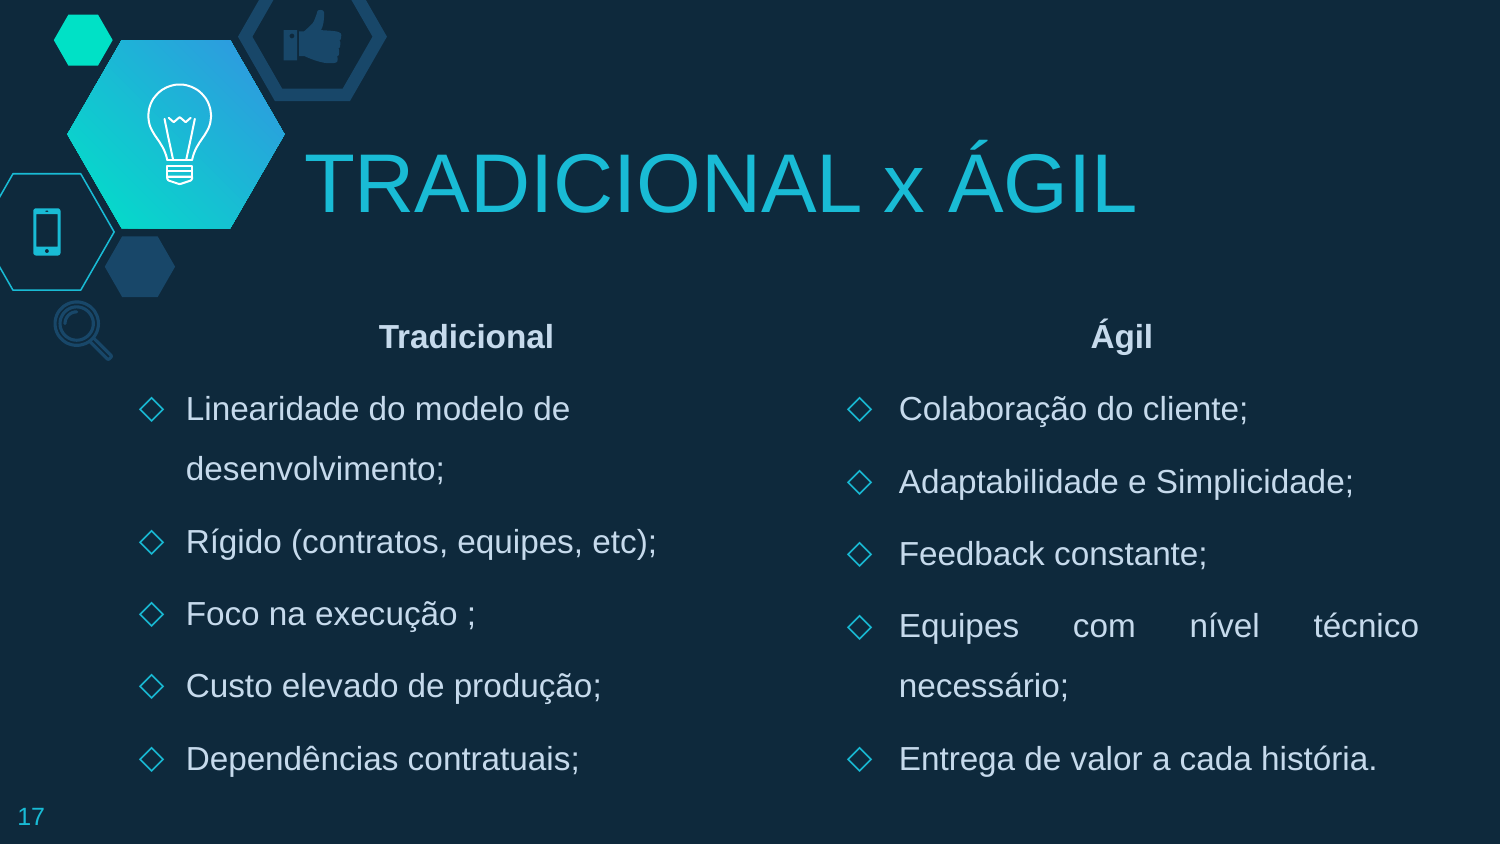

# TRADICIONAL x ÁGIL
Tradicional
Linearidade do modelo de desenvolvimento;
Rígido (contratos, equipes, etc);
Foco na execução ;
Custo elevado de produção;
Dependências contratuais;

Ágil
Colaboração do cliente;
Adaptabilidade e Simplicidade;
Feedback constante;
Equipes com nível técnico necessário;
Entrega de valor a cada história.
17